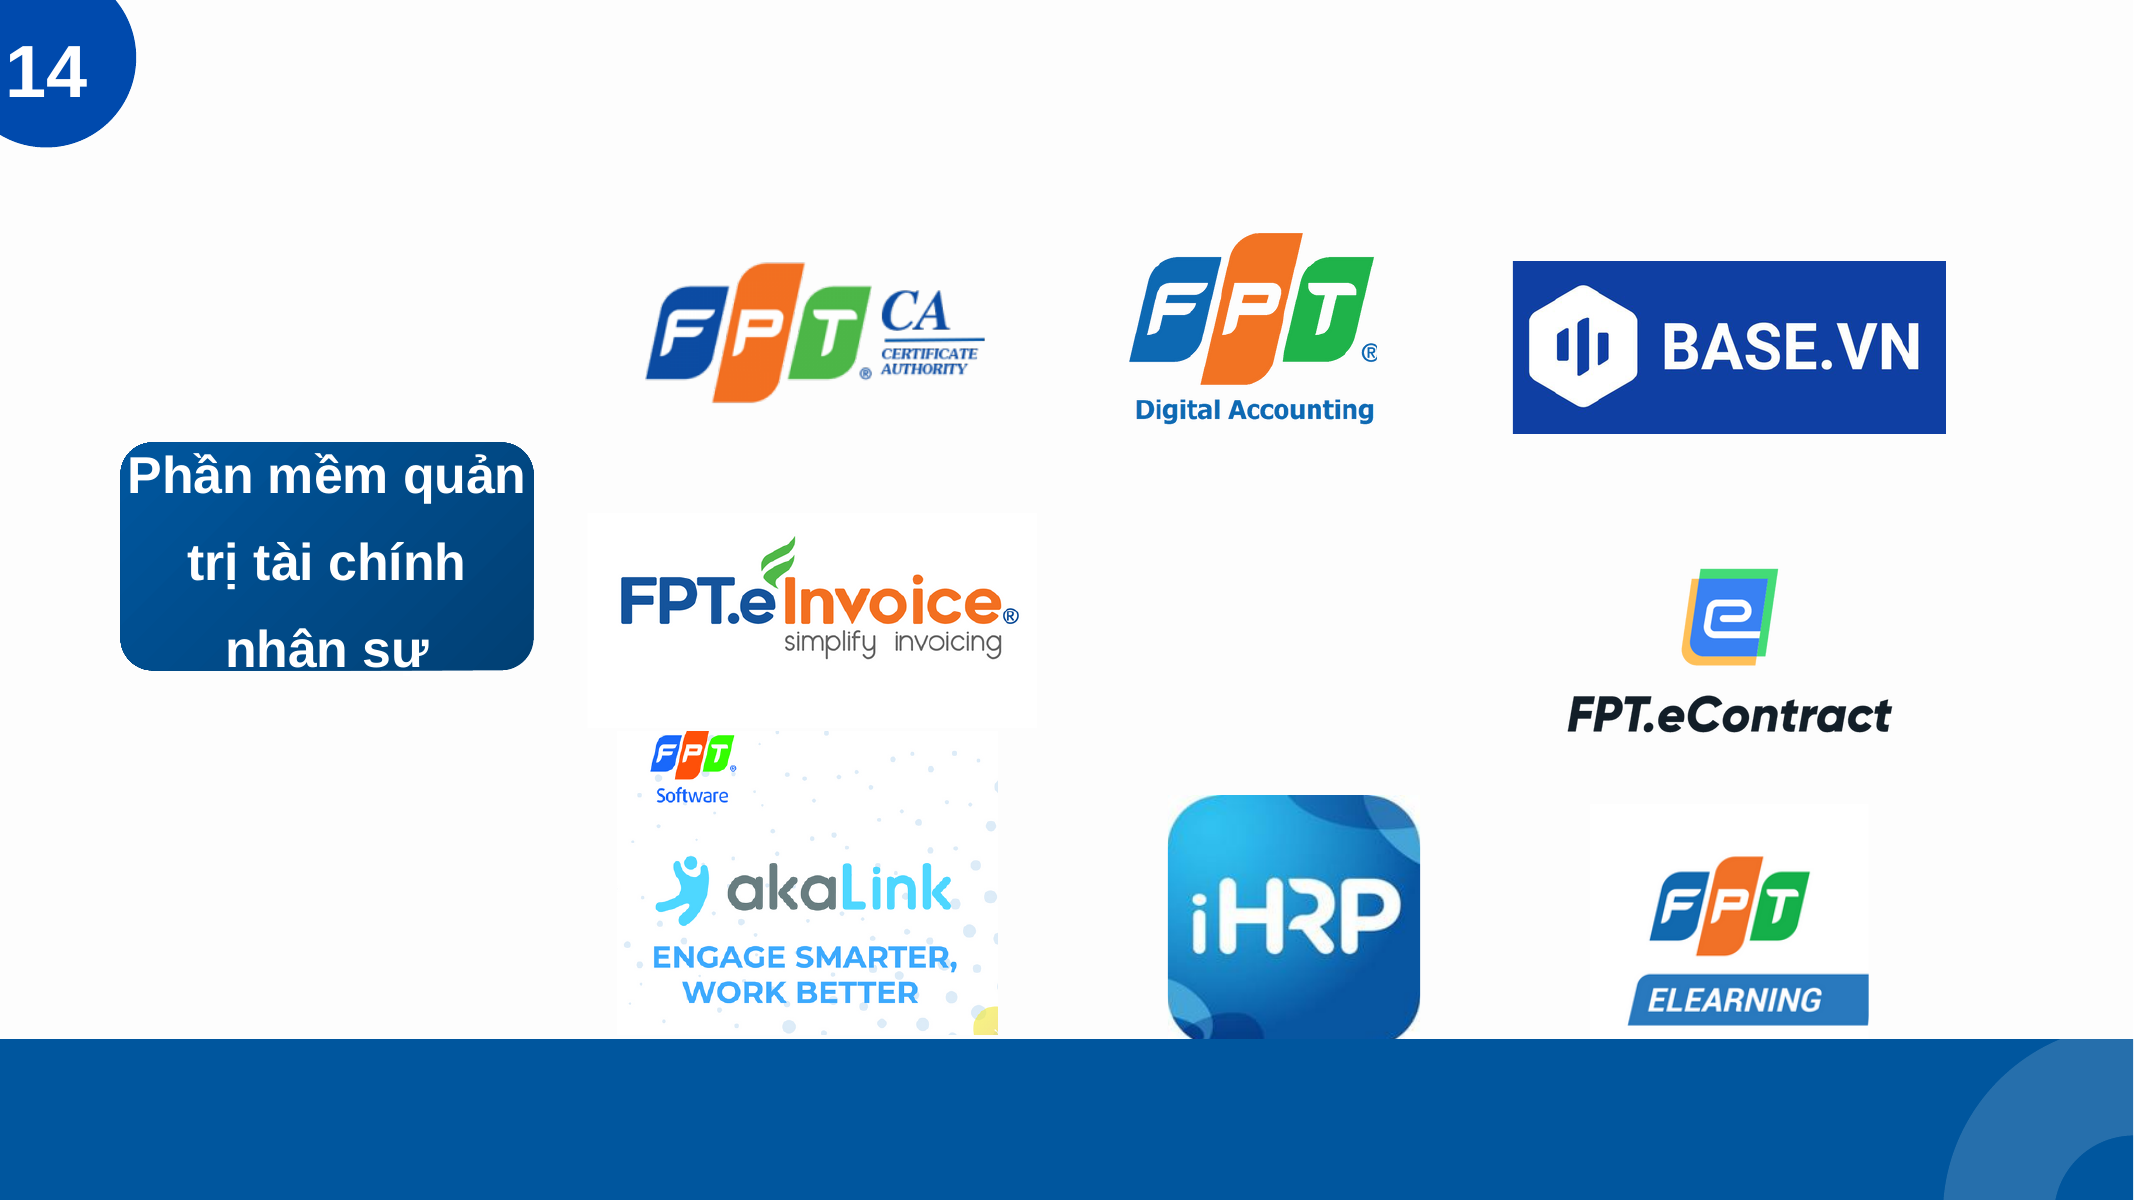

14

Phần mềm quản trị tài chính nhân sự